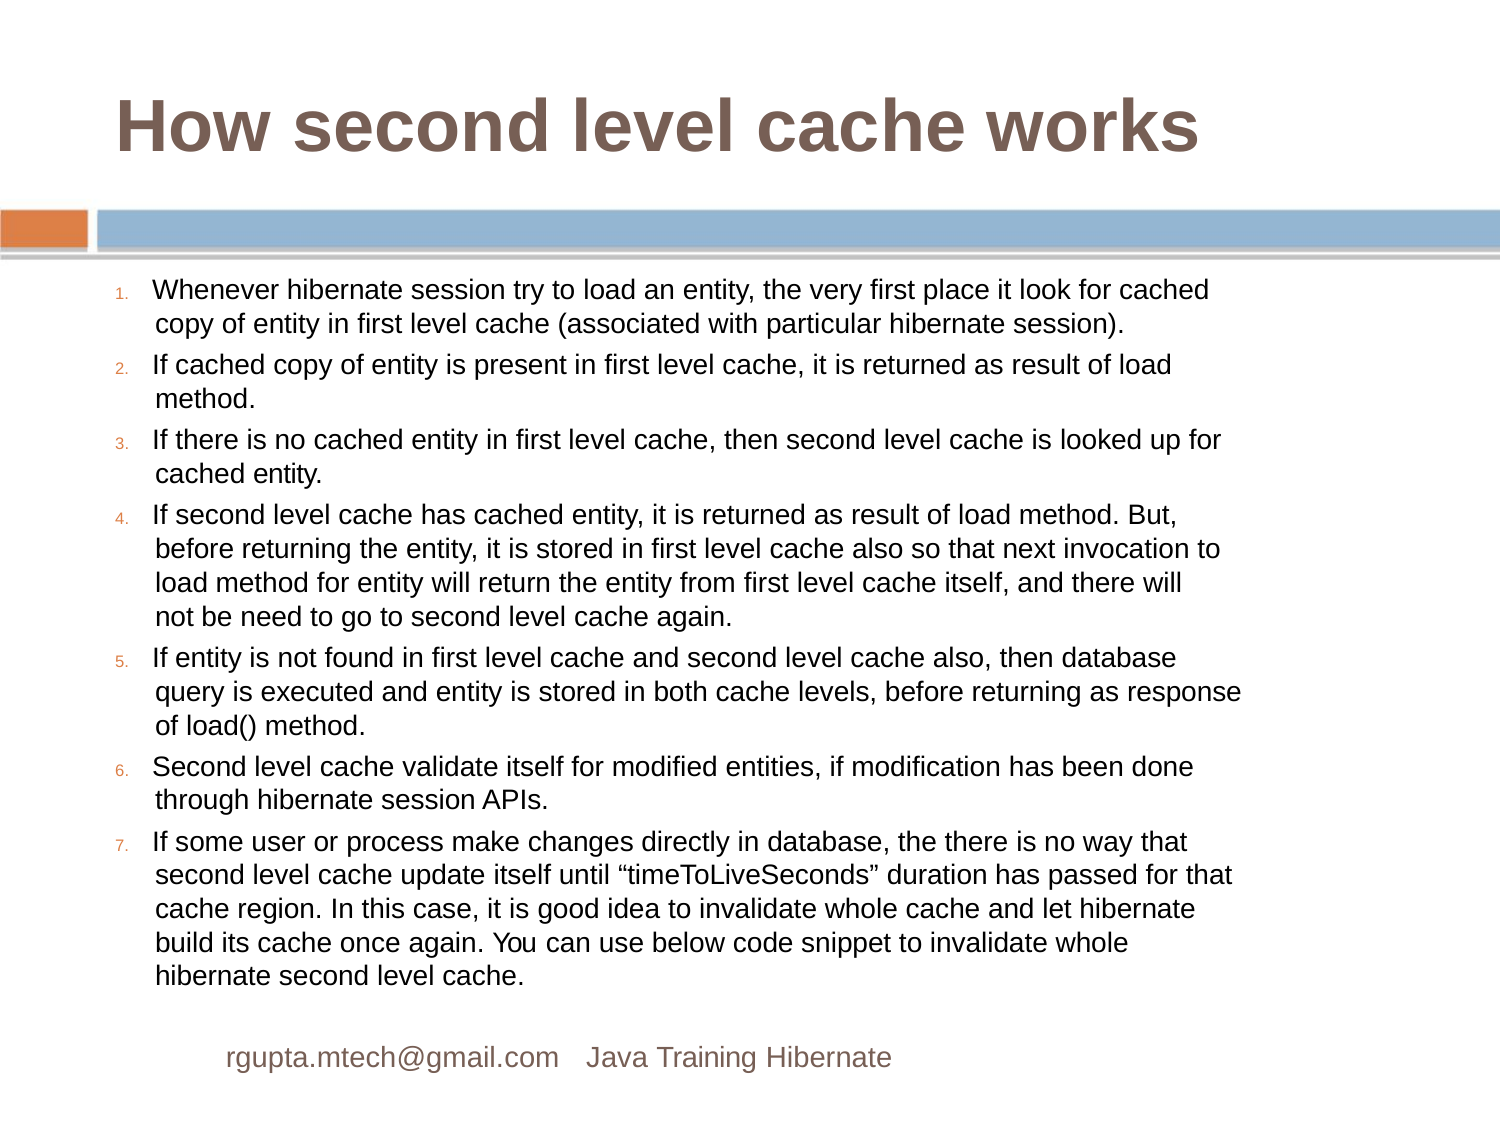

How second level cache works
1. Whenever hibernate session try to load an entity, the very ﬁrst place it look for cached
copy of entity in ﬁrst level cache (associated with particular hibernate session).
2. If cached copy of entity is present in ﬁrst level cache, it is returned as result of load
method.
3. If there is no cached entity in ﬁrst level cache, then second level cache is looked up for
cached entity.
4. If second level cache has cached entity, it is returned as result of load method. But,
before returning the entity, it is stored in ﬁrst level cache also so that next invocation to
load method for entity will return the entity from ﬁrst level cache itself, and there will
not be need to go to second level cache again.
5. If entity is not found in ﬁrst level cache and second level cache also, then database
query is executed and entity is stored in both cache levels, before returning as response
of load() method.
6. Second level cache validate itself for modiﬁed entities, if modiﬁcation has been done
through hibernate session APIs.
7. If some user or process make changes directly in database, the there is no way that
second level cache update itself until “timeToLiveSeconds” duration has passed for that
cache region. In this case, it is good idea to invalidate whole cache and let hibernate
build its cache once again. You can use below code snippet to invalidate whole
hibernate second level cache.
rgupta.mtech@gmail.com Java Training Hibernate